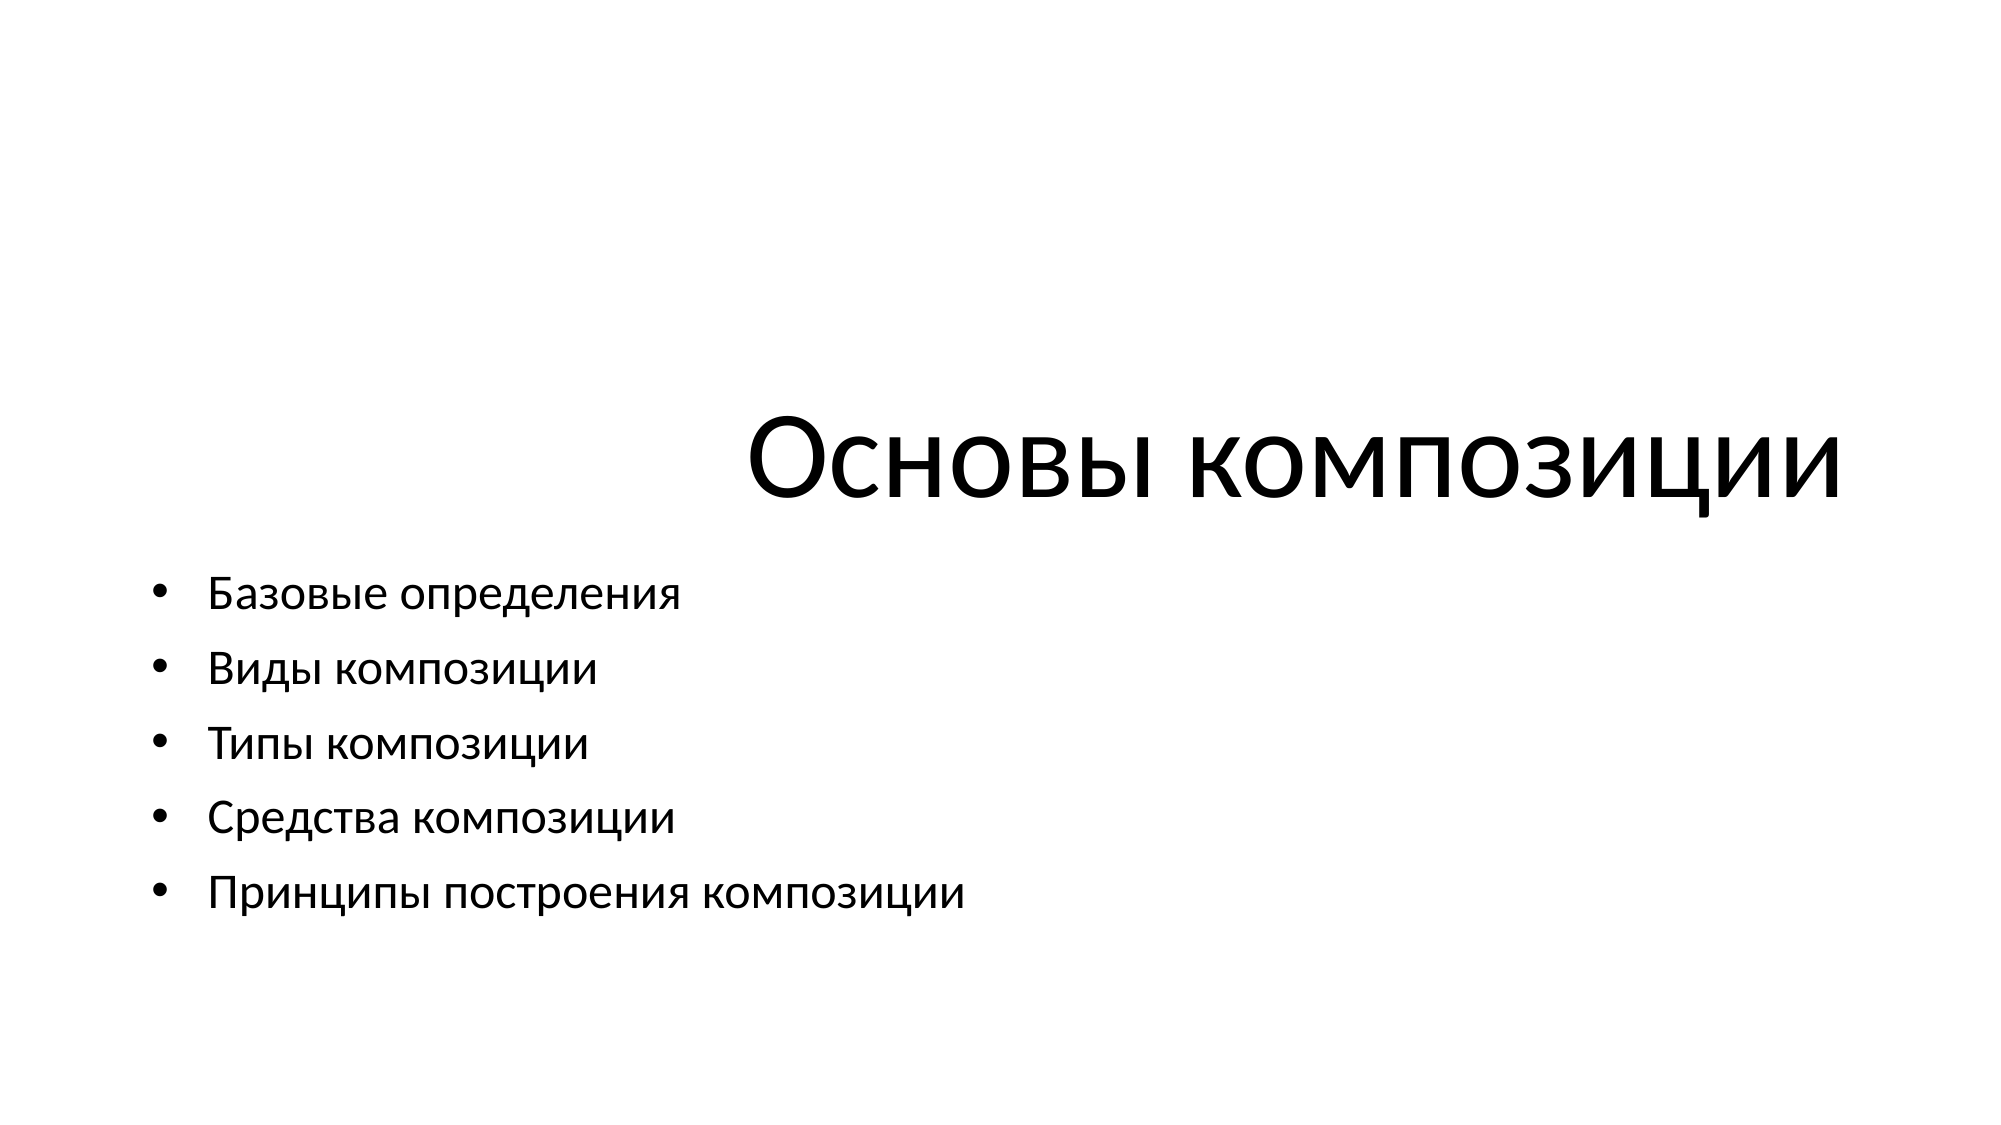

# Основы композиции
Базовые определения
Виды композиции
Типы композиции
Средства композиции
Принципы построения композиции